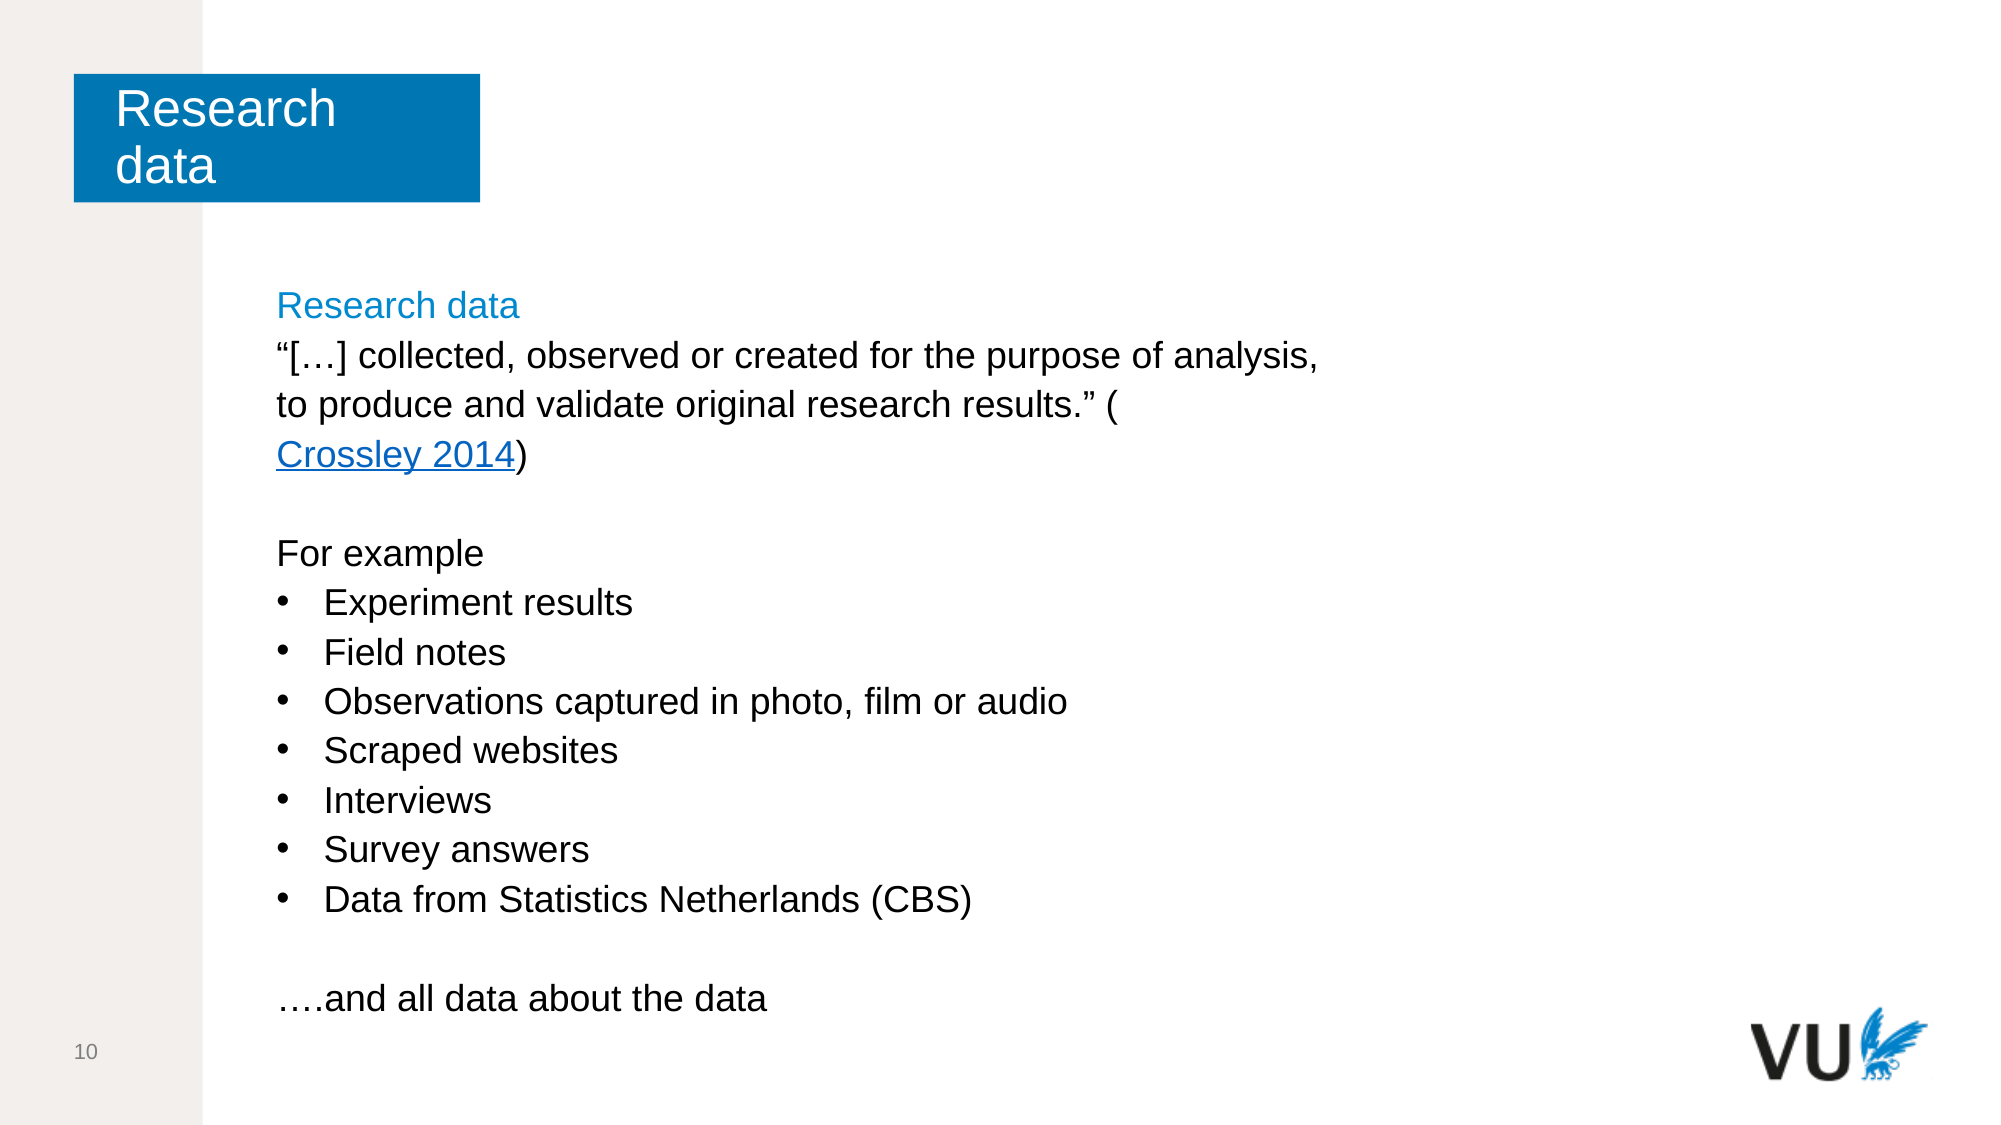

# Research data
Research data
“[…] collected, observed or created for the purpose of analysis, to produce and validate original research results.” (Crossley 2014)

For example
Experiment results
Field notes
Observations captured in photo, film or audio
Scraped websites
Interviews
Survey answers
Data from Statistics Netherlands (CBS)

….and all data about the data

10